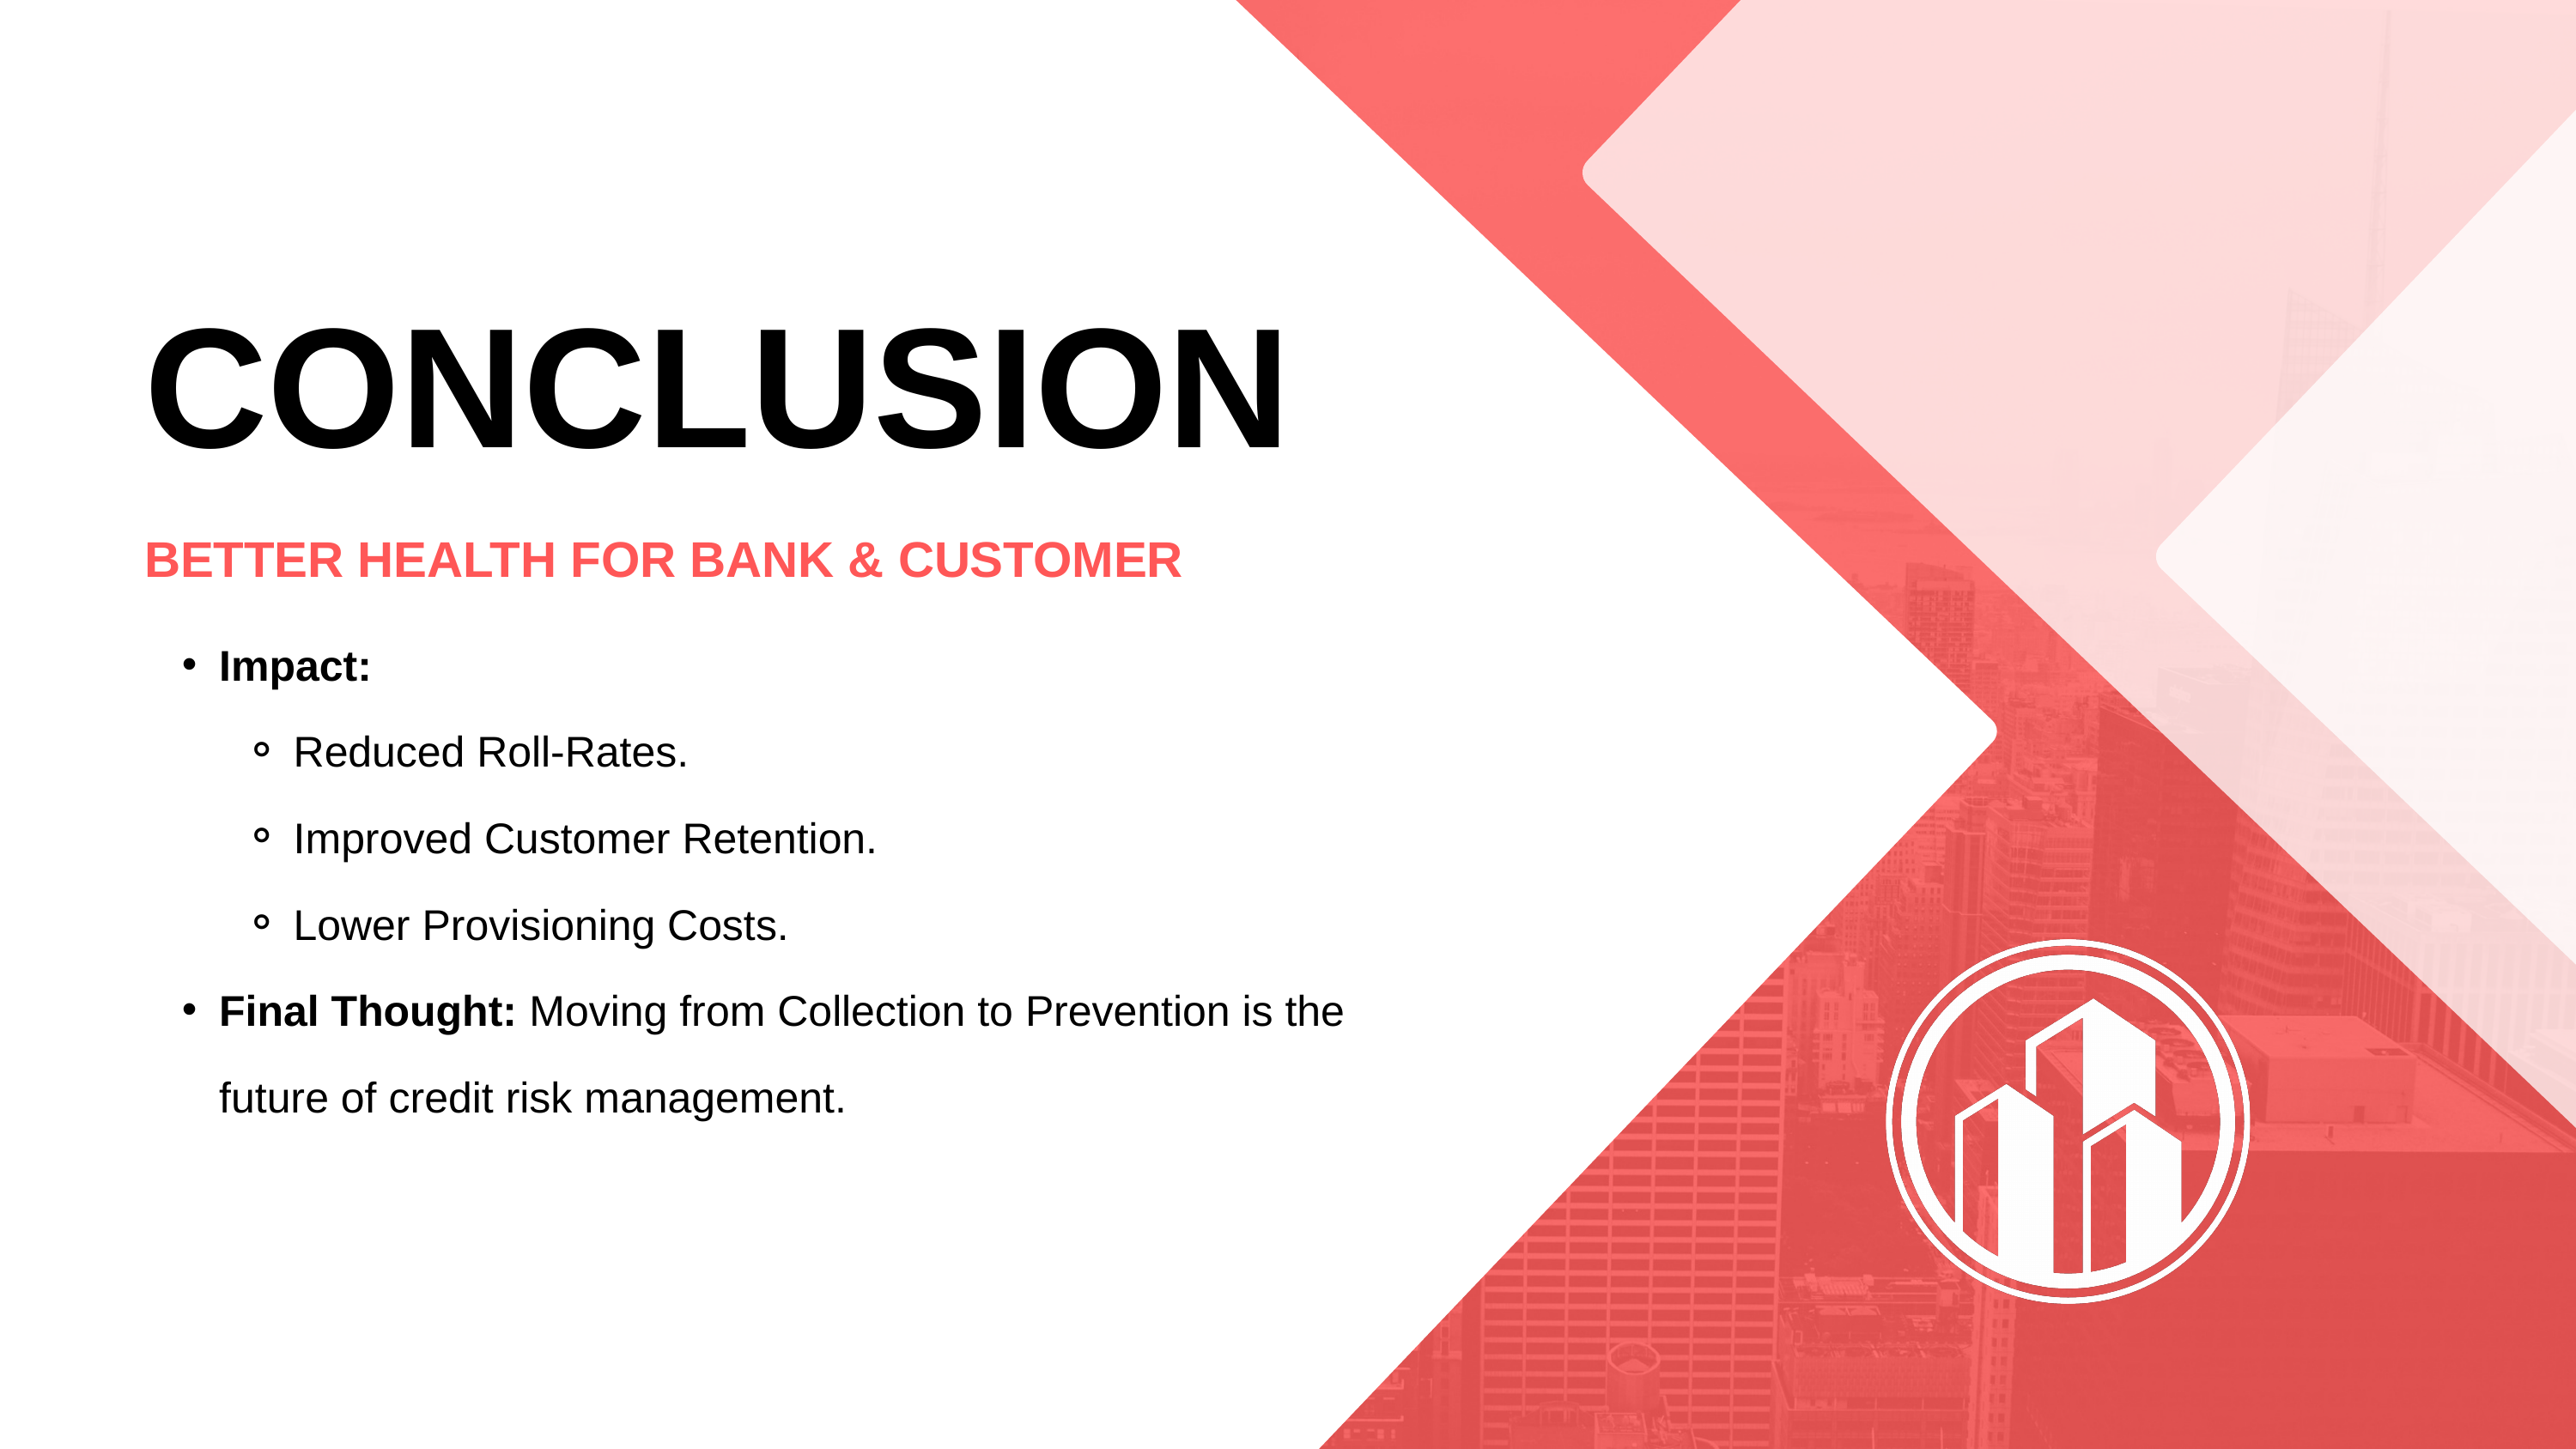

CONCLUSION
BETTER HEALTH FOR BANK & CUSTOMER
Impact:
Reduced Roll-Rates.
Improved Customer Retention.
Lower Provisioning Costs.
Final Thought: Moving from Collection to Prevention is the future of credit risk management.